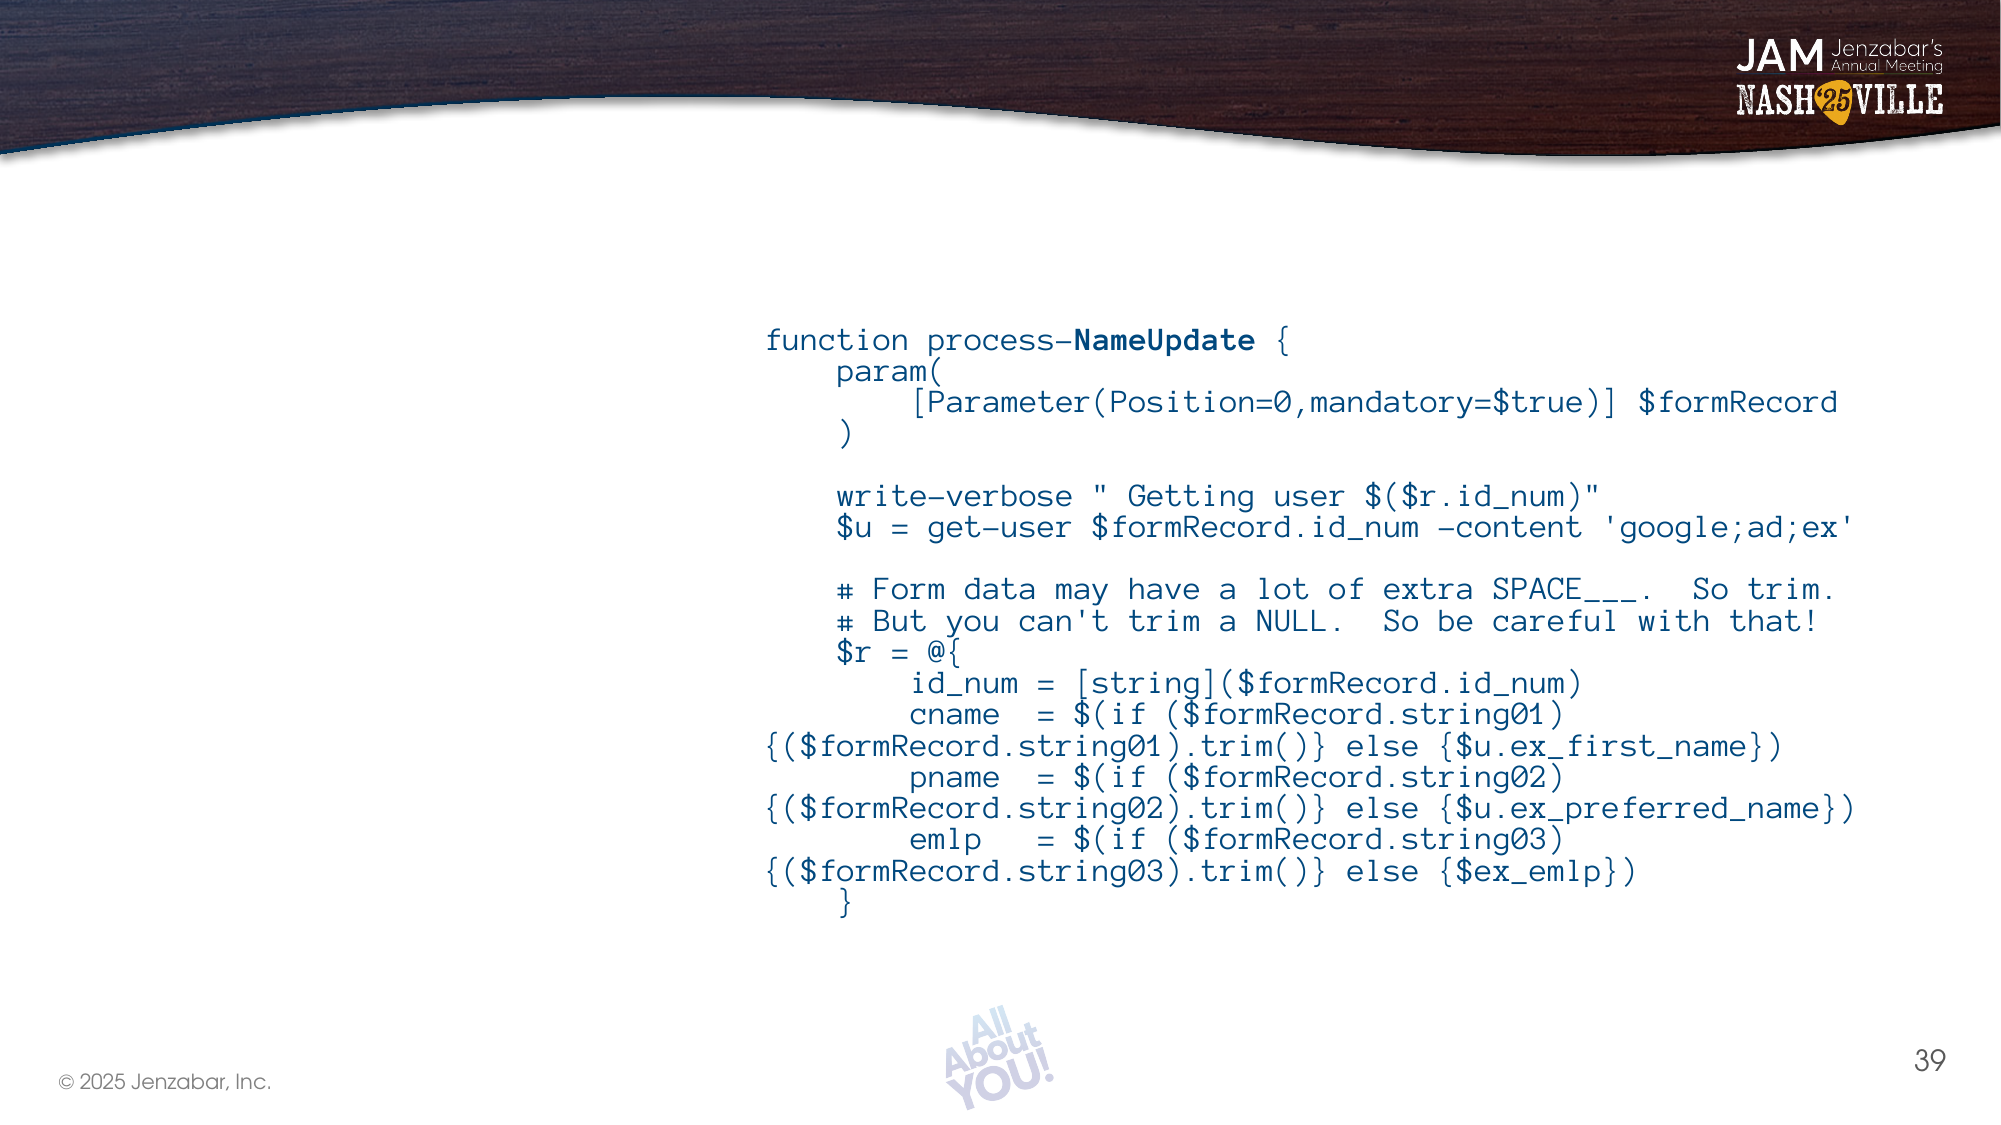

# Adding to the forms script
Standard $formRecord.
From that table!
Trimming the data.
Default values

Name of form
matches
mapped statement value
function process-NameUpdate {
    param(
        [Parameter(Position=0,mandatory=$true)] $formRecord
    )
    write-verbose " Getting user $($r.id_num)"
    $u = get-user $formRecord.id_num -content 'google;ad;ex'
    # Form data may have a lot of extra SPACE___.  So trim.
    # But you can't trim a NULL.  So be careful with that!
    $r = @{
        id_num = [string]($formRecord.id_num)
        cname  = $(if ($formRecord.string01) {($formRecord.string01).trim()} else {$u.ex_first_name})
        pname  = $(if ($formRecord.string02) {($formRecord.string02).trim()} else {$u.ex_preferred_name})
        emlp   = $(if ($formRecord.string03) {($formRecord.string03).trim()} else {$ex_emlp})
    }